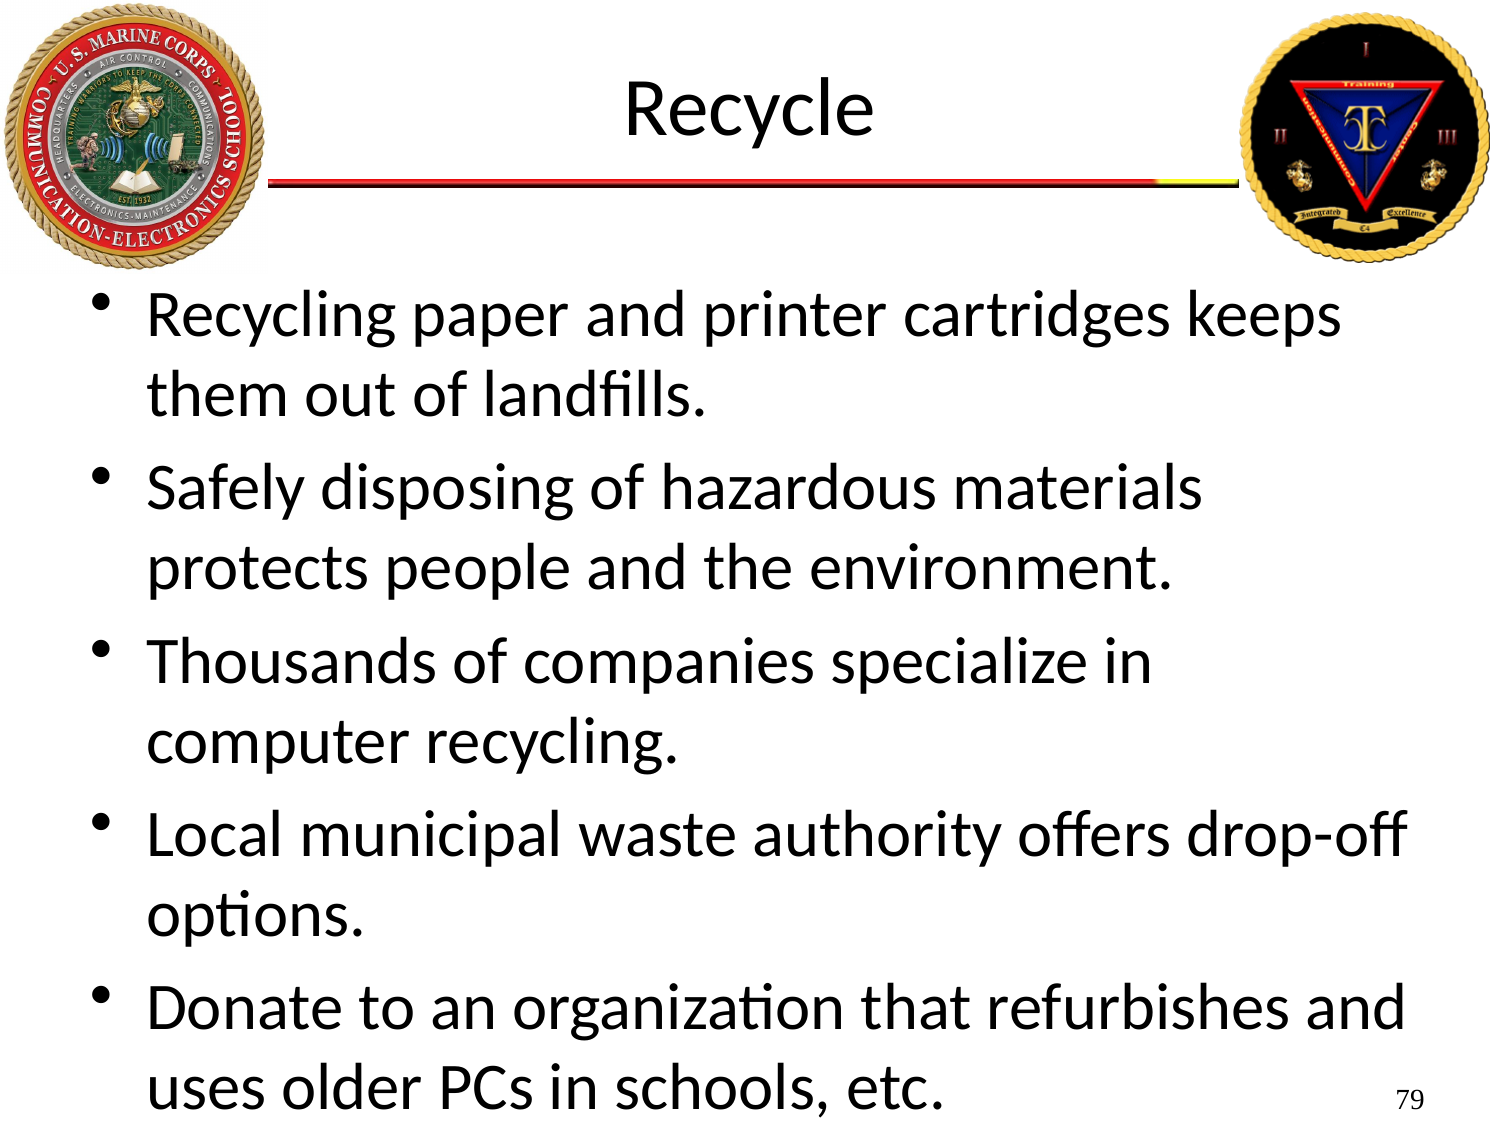

# Recycle
Recycling paper and printer cartridges keeps them out of landfills.
Safely disposing of hazardous materials protects people and the environment.
Thousands of companies specialize in computer recycling.
Local municipal waste authority offers drop-off options.
Donate to an organization that refurbishes and uses older PCs in schools, etc.